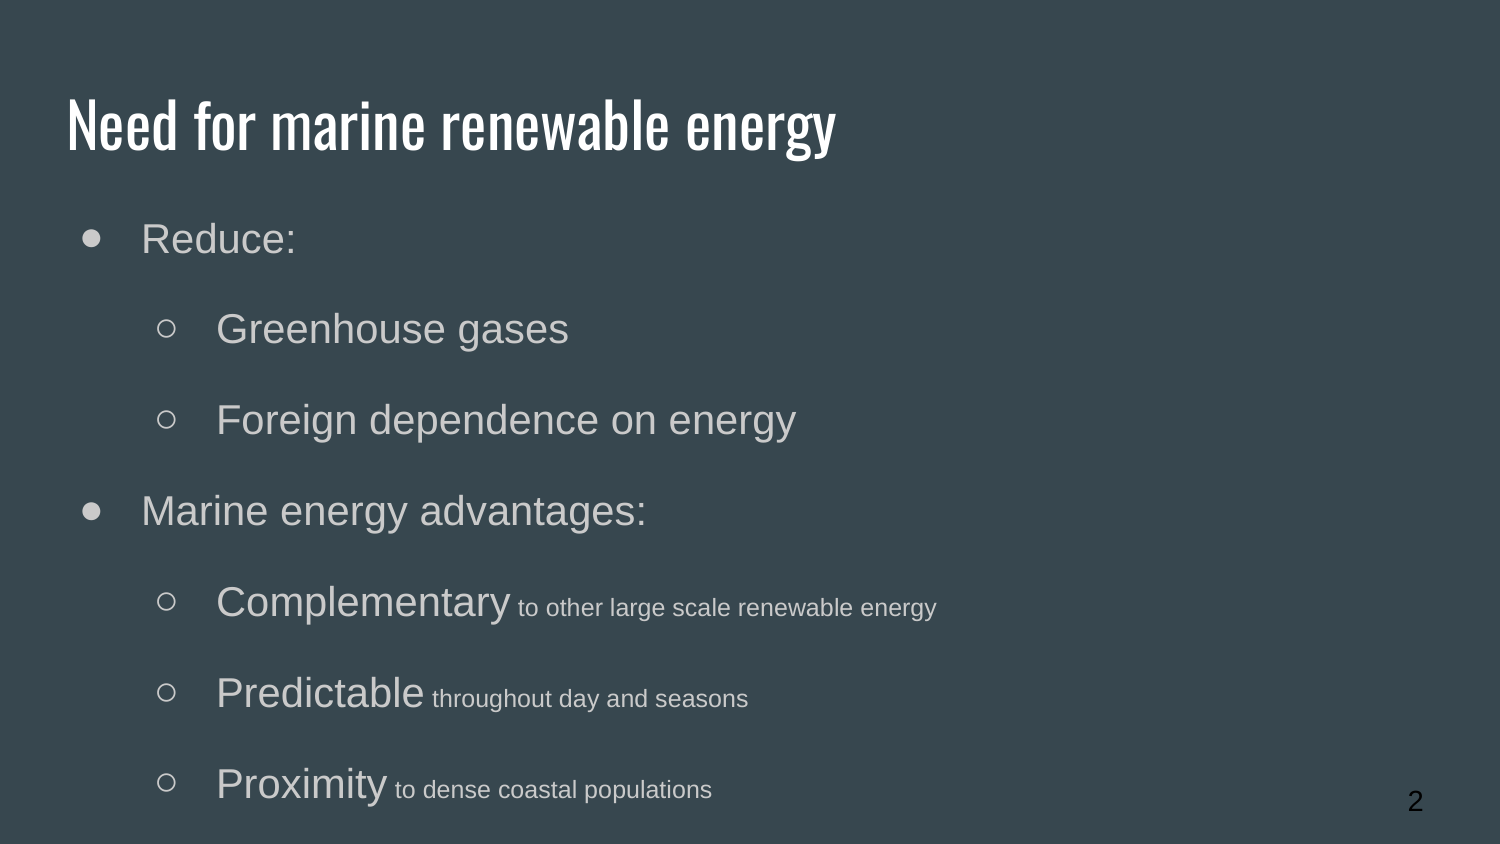

# Need for marine renewable energy
Reduce:
Greenhouse gases
Foreign dependence on energy
Marine energy advantages:
Complementary to other large scale renewable energy
Predictable throughout day and seasons
Proximity to dense coastal populations
2